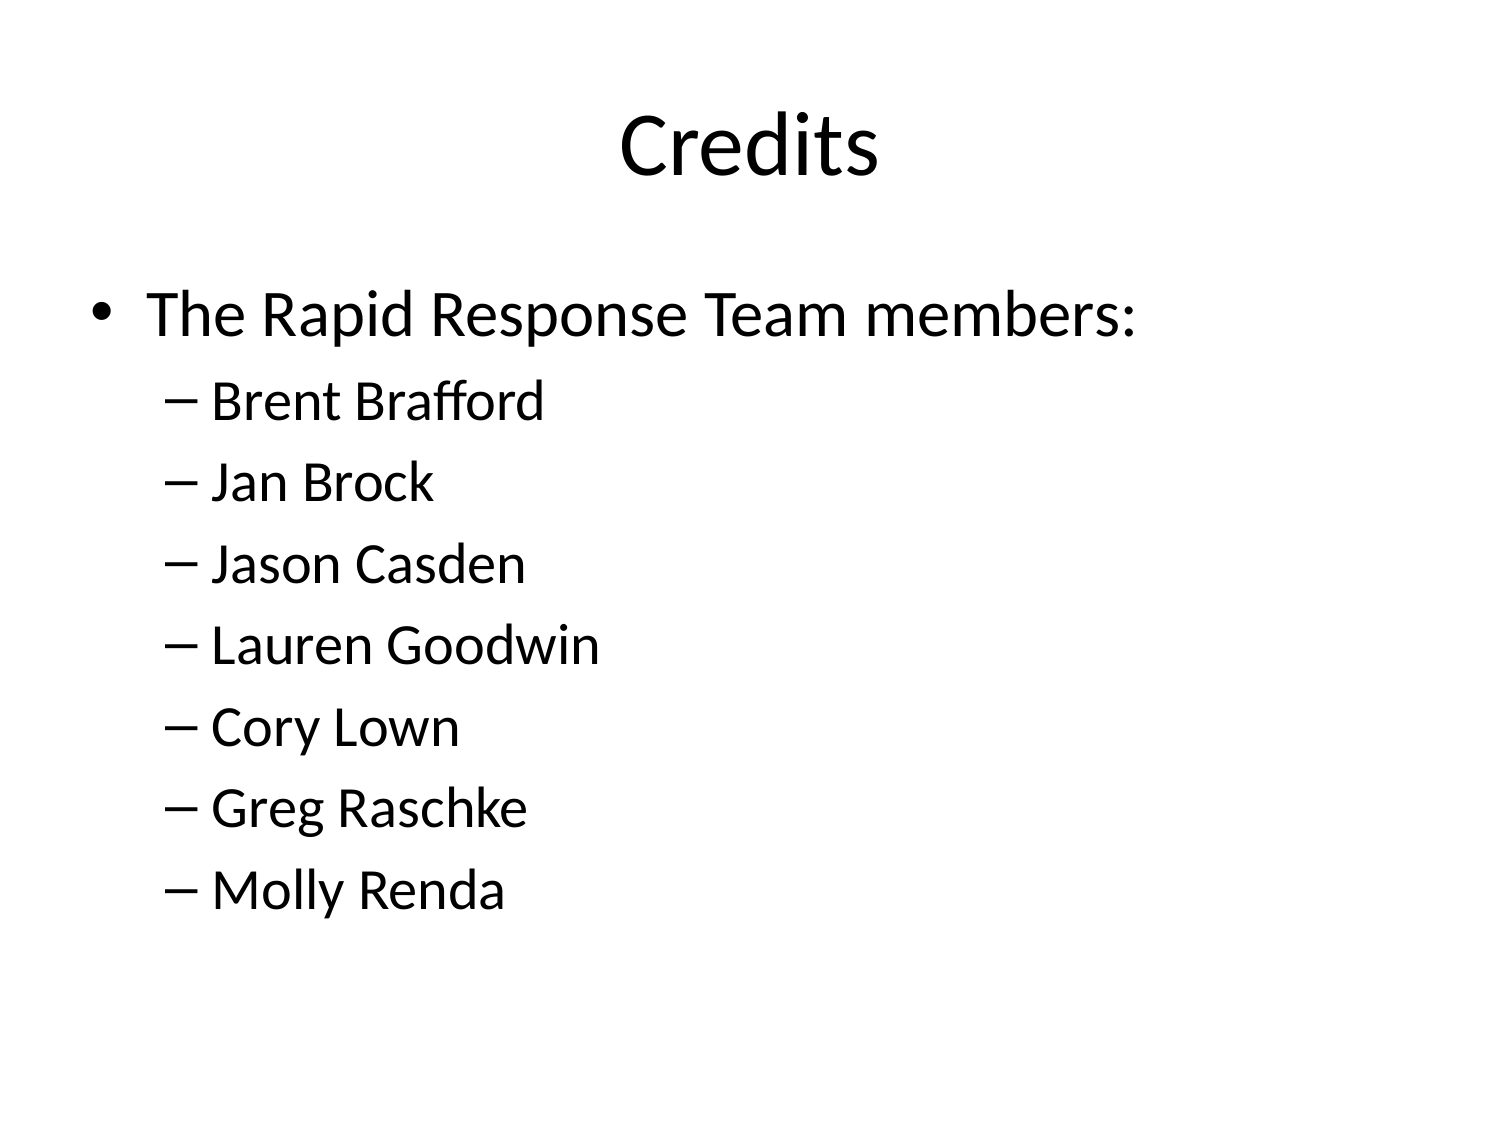

# Credits
The Rapid Response Team members:
Brent Brafford
Jan Brock
Jason Casden
Lauren Goodwin
Cory Lown
Greg Raschke
Molly Renda